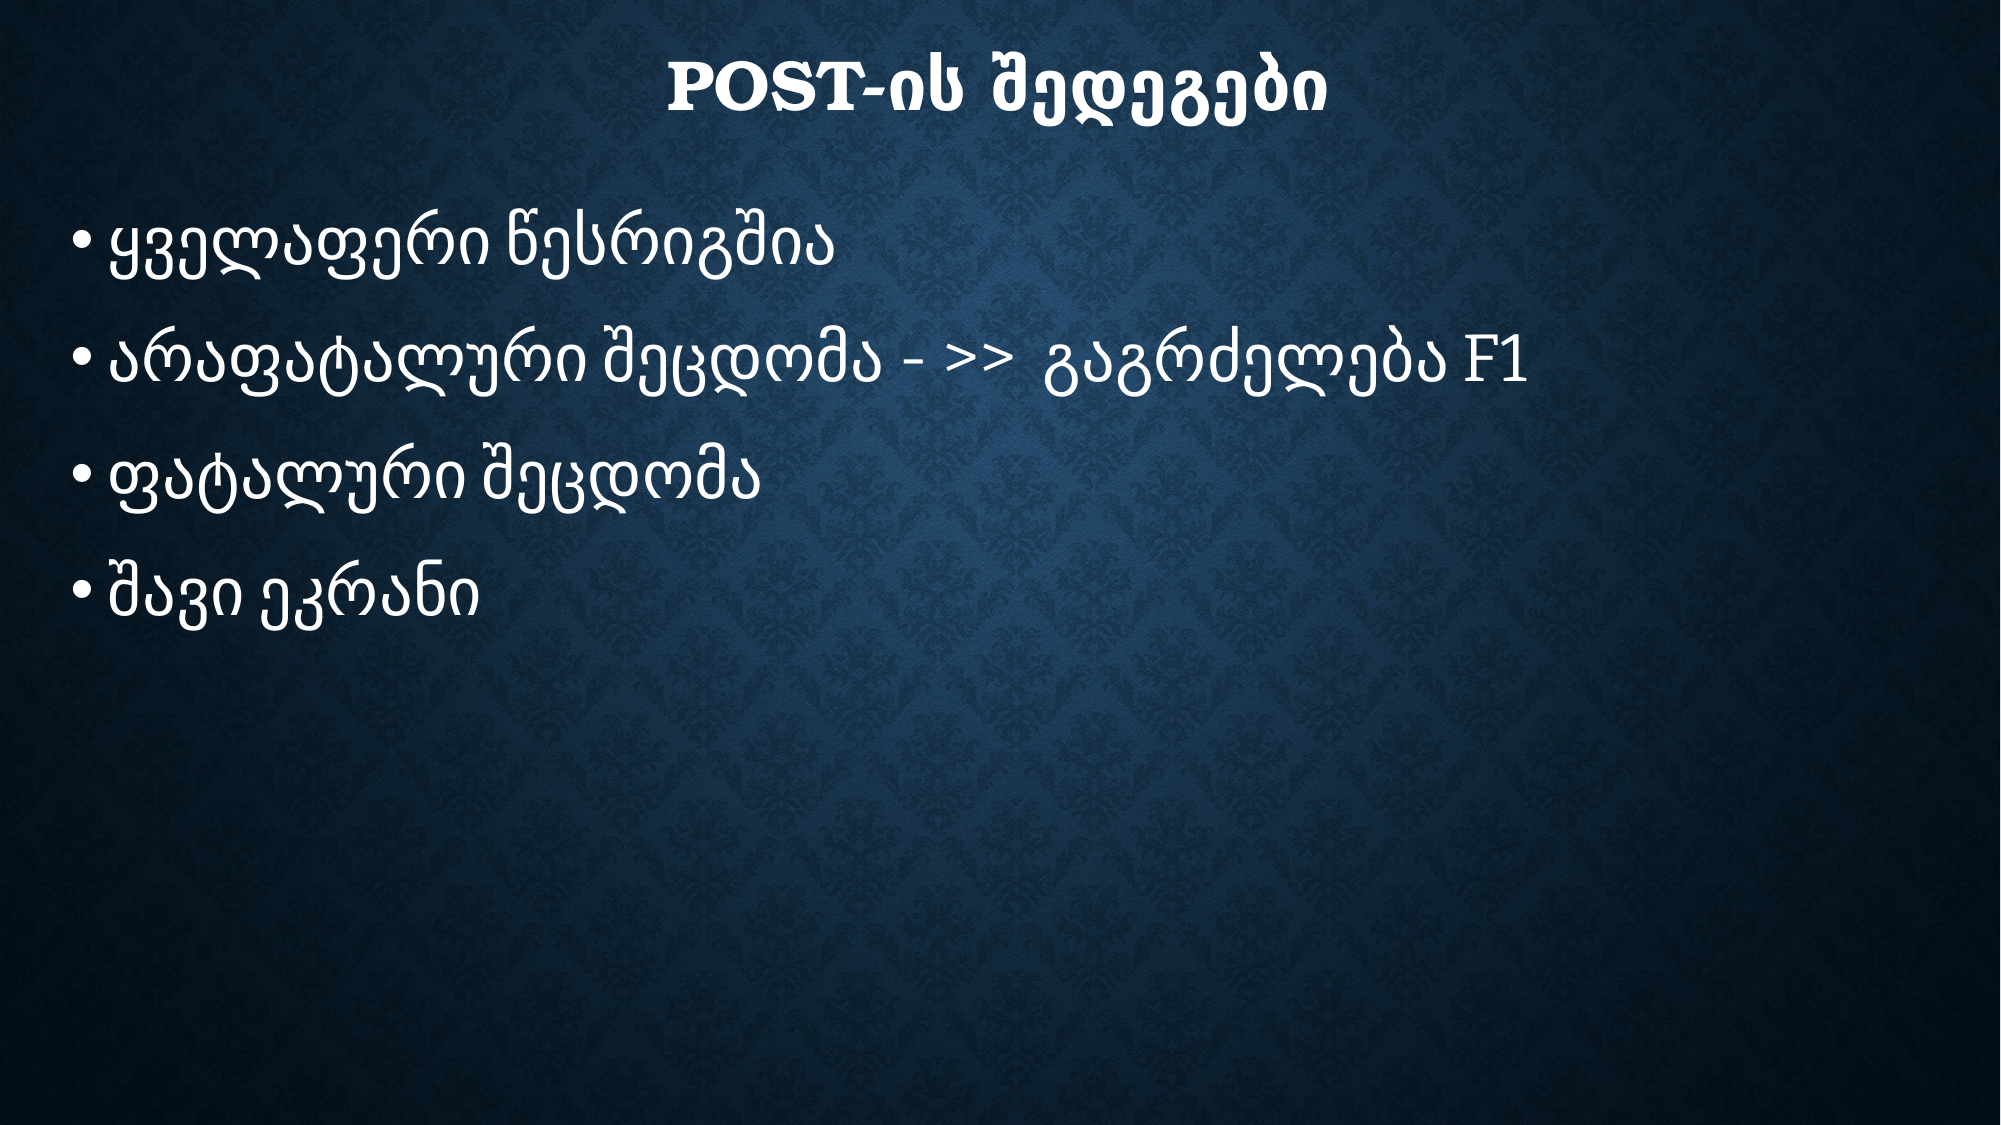

# POST-ის შედეგები
ყველაფერი წესრიგშია
არაფატალური შეცდომა - >>  გაგრძელება F1
ფატალური შეცდომა
შავი ეკრანი